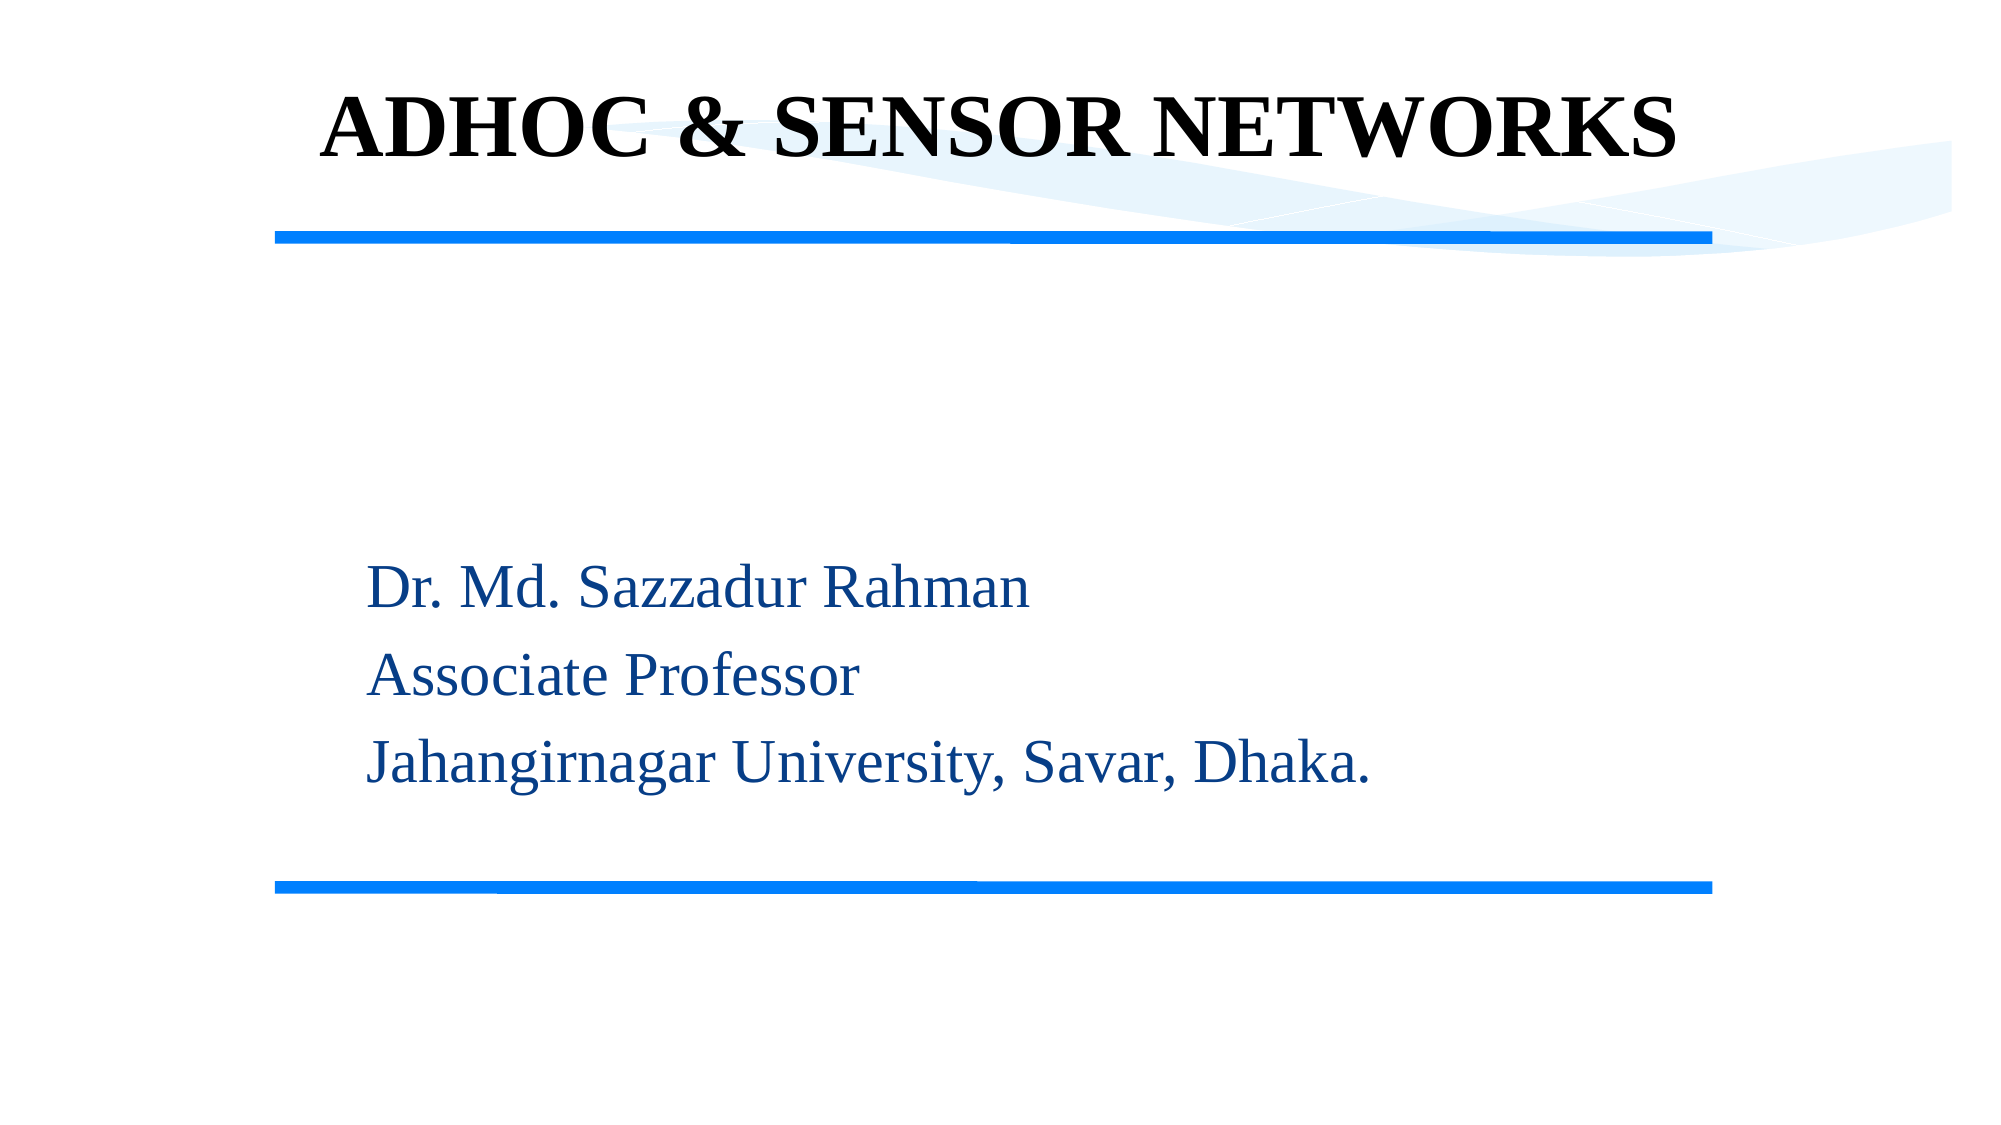

ADHOC & SENSOR NETWORKS

Dr. Md. Sazzadur Rahman
Associate Professor
Jahangirnagar University, Savar, Dhaka.